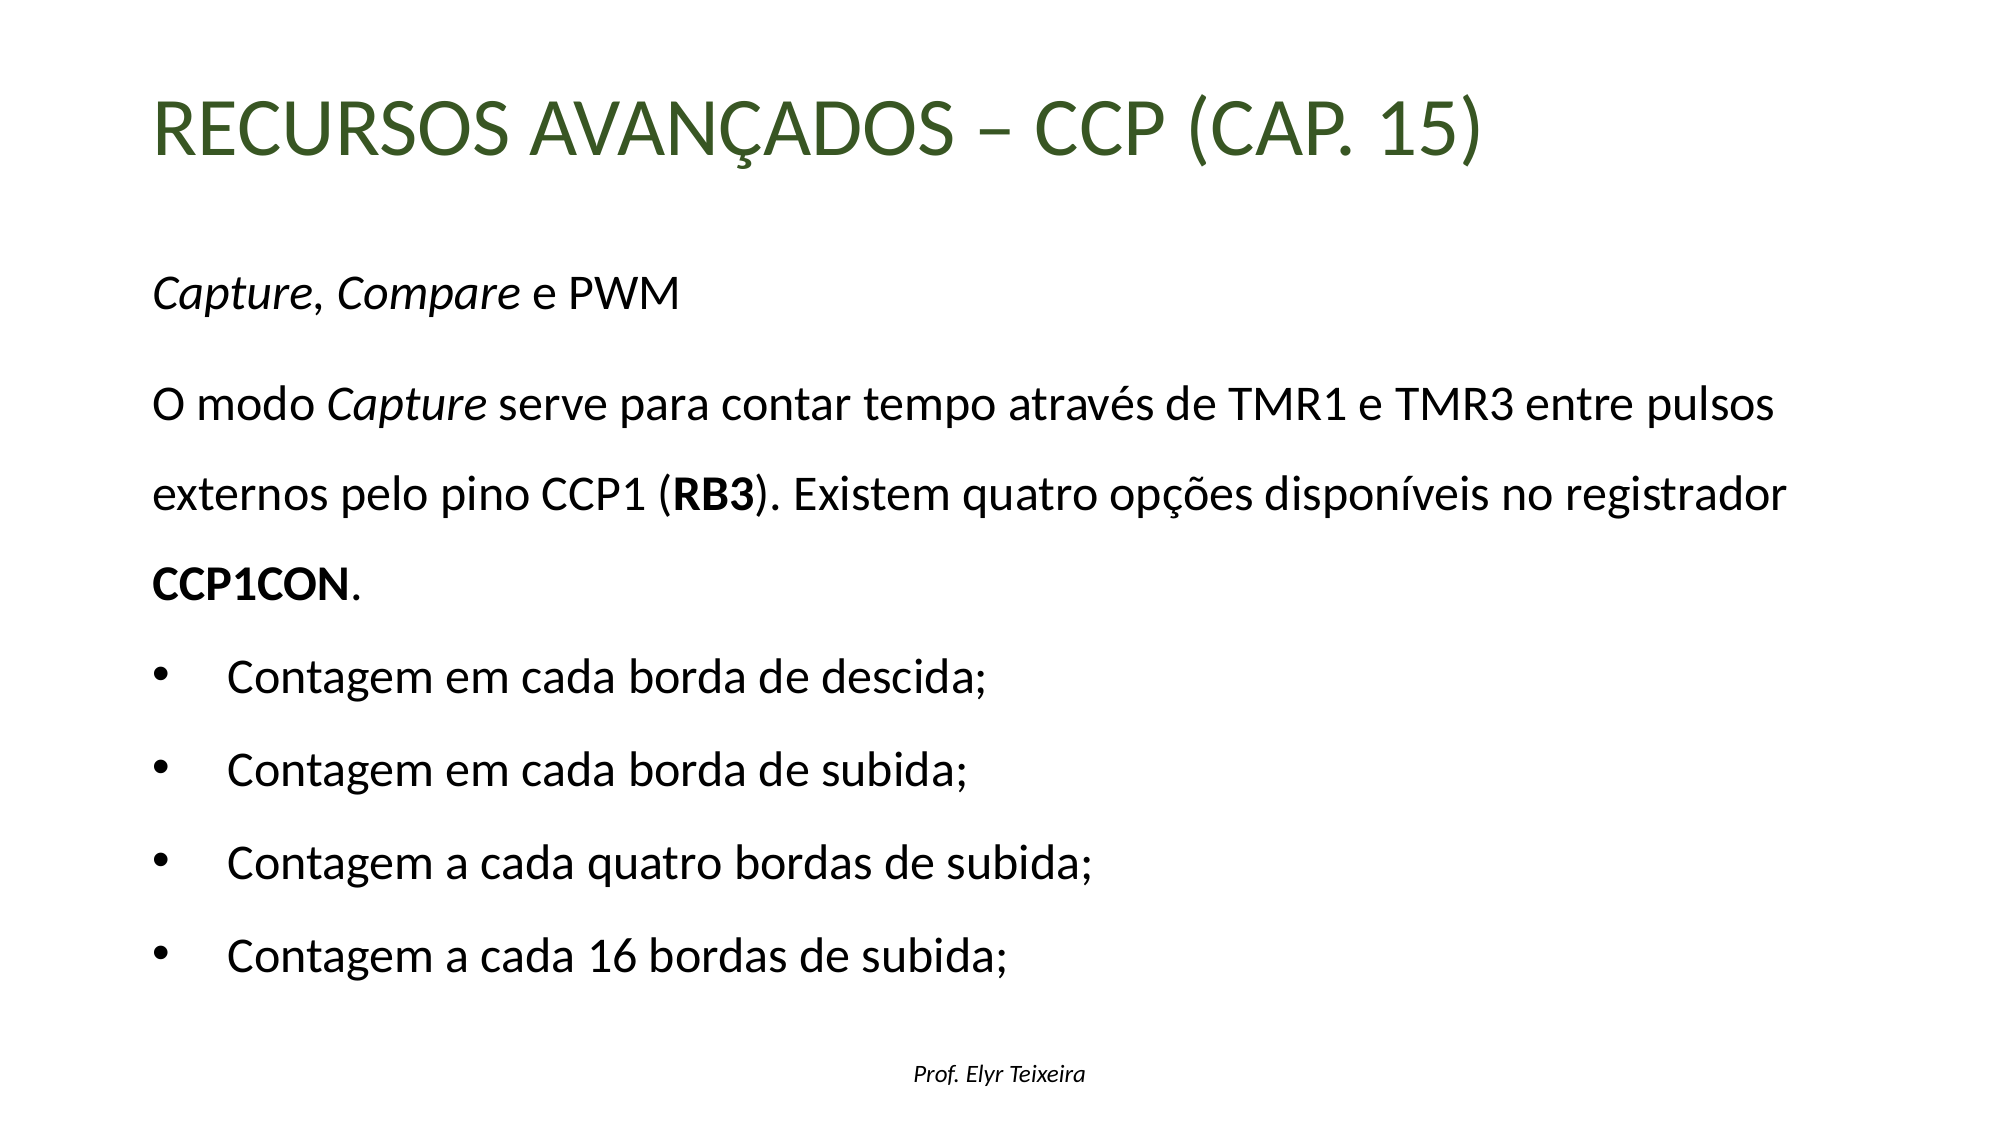

# Recursos avançados – CCP (cap. 15)
Capture, Compare e PWM
O modo Capture serve para contar tempo através de TMR1 e TMR3 entre pulsos externos pelo pino CCP1 (RB3). Existem quatro opções disponíveis no registrador CCP1CON.
Contagem em cada borda de descida;
Contagem em cada borda de subida;
Contagem a cada quatro bordas de subida;
Contagem a cada 16 bordas de subida;